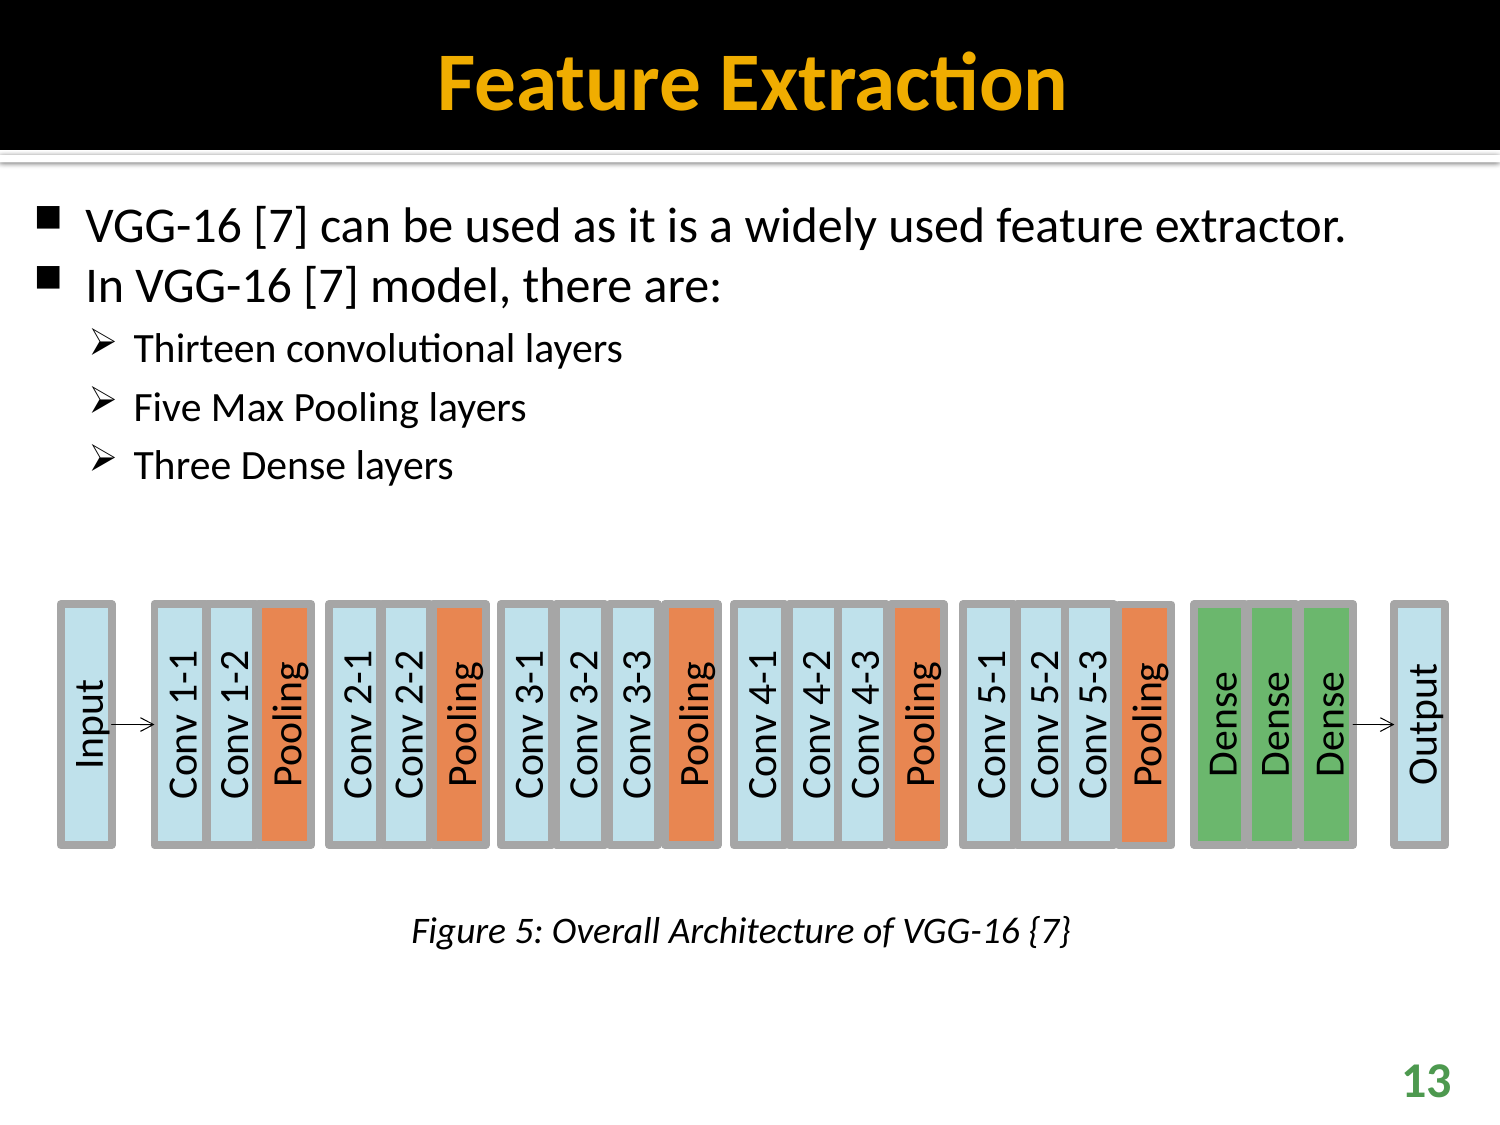

# Feature Extraction
VGG-16 [7] can be used as it is a widely used feature extractor.
In VGG-16 [7] model, there are:
Thirteen convolutional layers
Five Max Pooling layers
Three Dense layers

Pooling
Pooling
Pooling
Dense
Pooling
Pooling
Dense
Input
Conv 1-1
Conv 2-1
Conv 3-1
Output
Conv 4-1
Conv 5-1
Conv 1-2
Conv 2-2
Conv 3-2
Dense
Conv 3-3
Conv 4-2
Conv 4-3
Conv 5-2
Conv 5-3
Figure 5: Overall Architecture of VGG-16 {7}
13